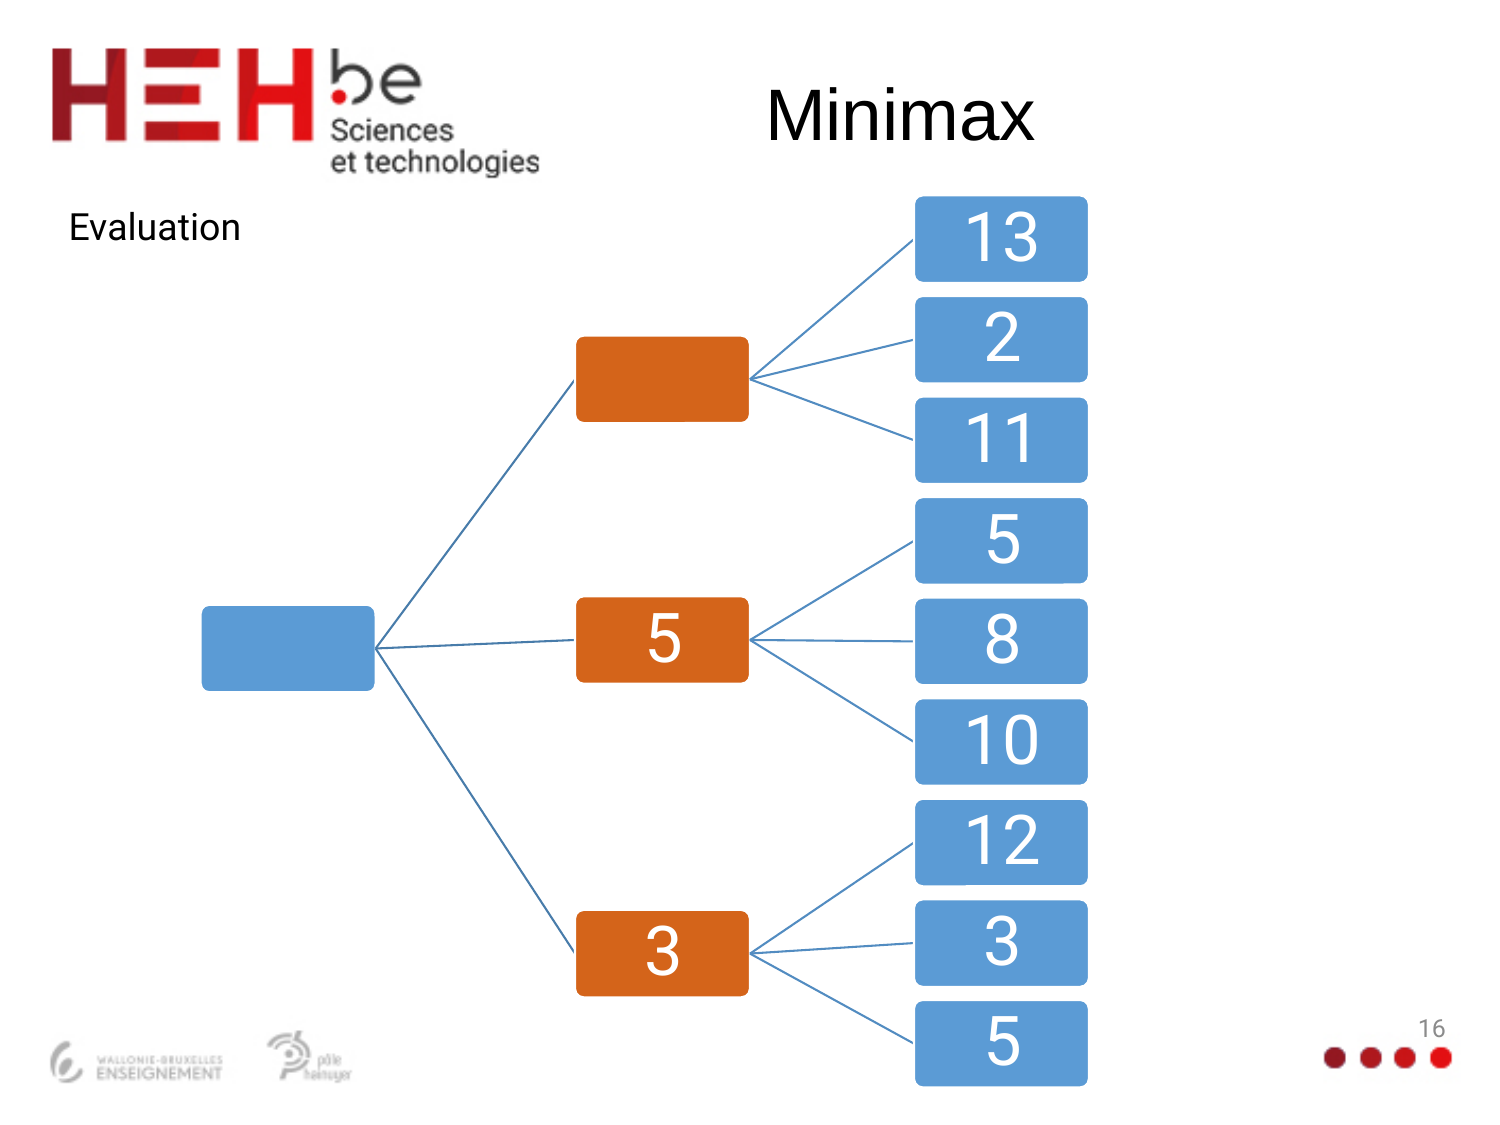

# Minimax
Evaluation

13

2

11

5

5

8

10

3

12

3

5
16